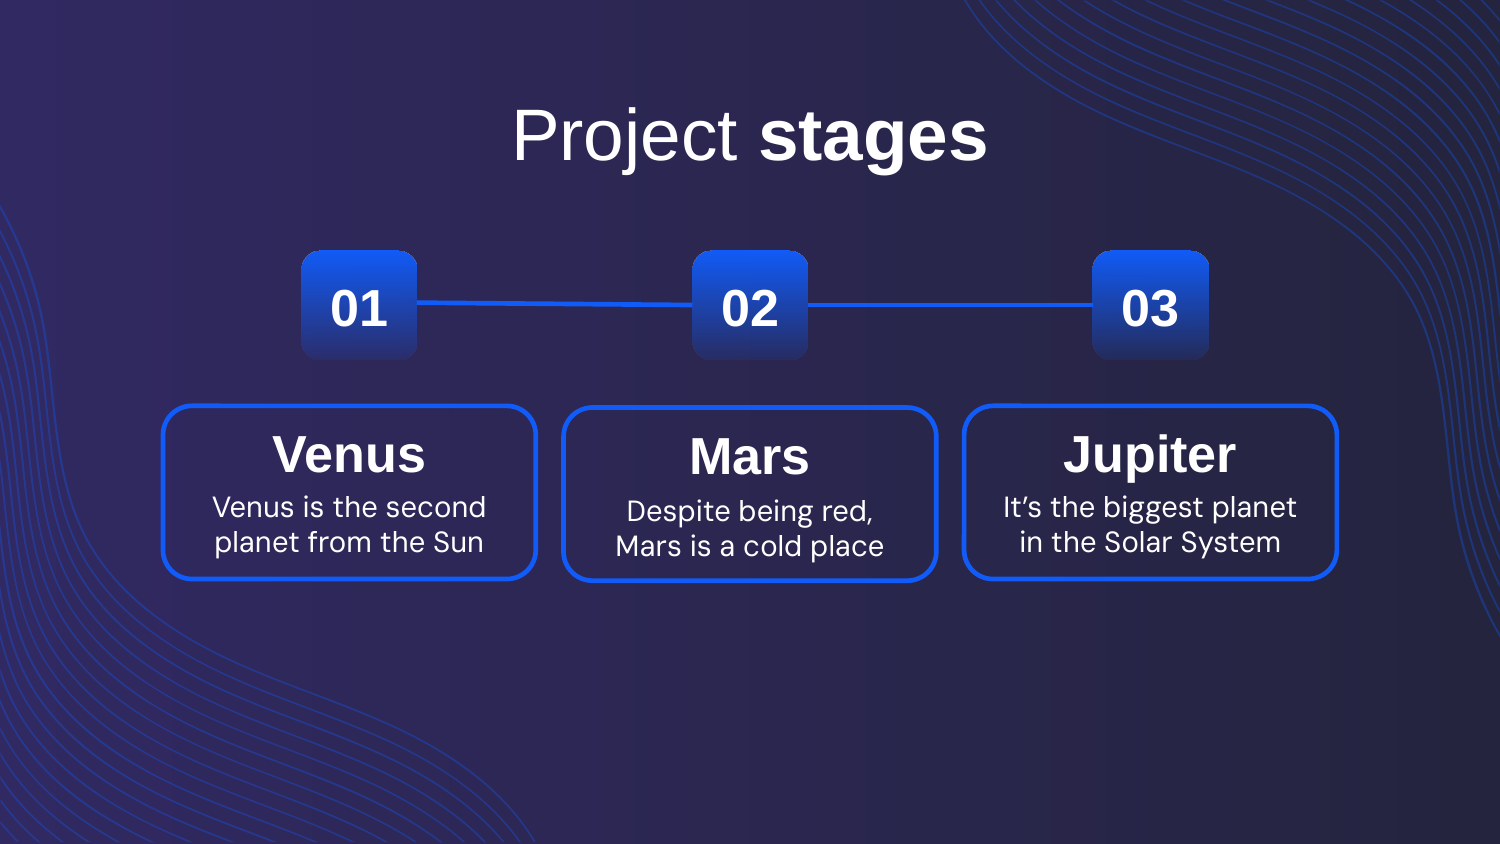

# Project stages

01
02
03
Venus
Jupiter

Mars
Venus is the second planet from the Sun
It’s the biggest planet in the Solar System
Despite being red, Mars is a cold place